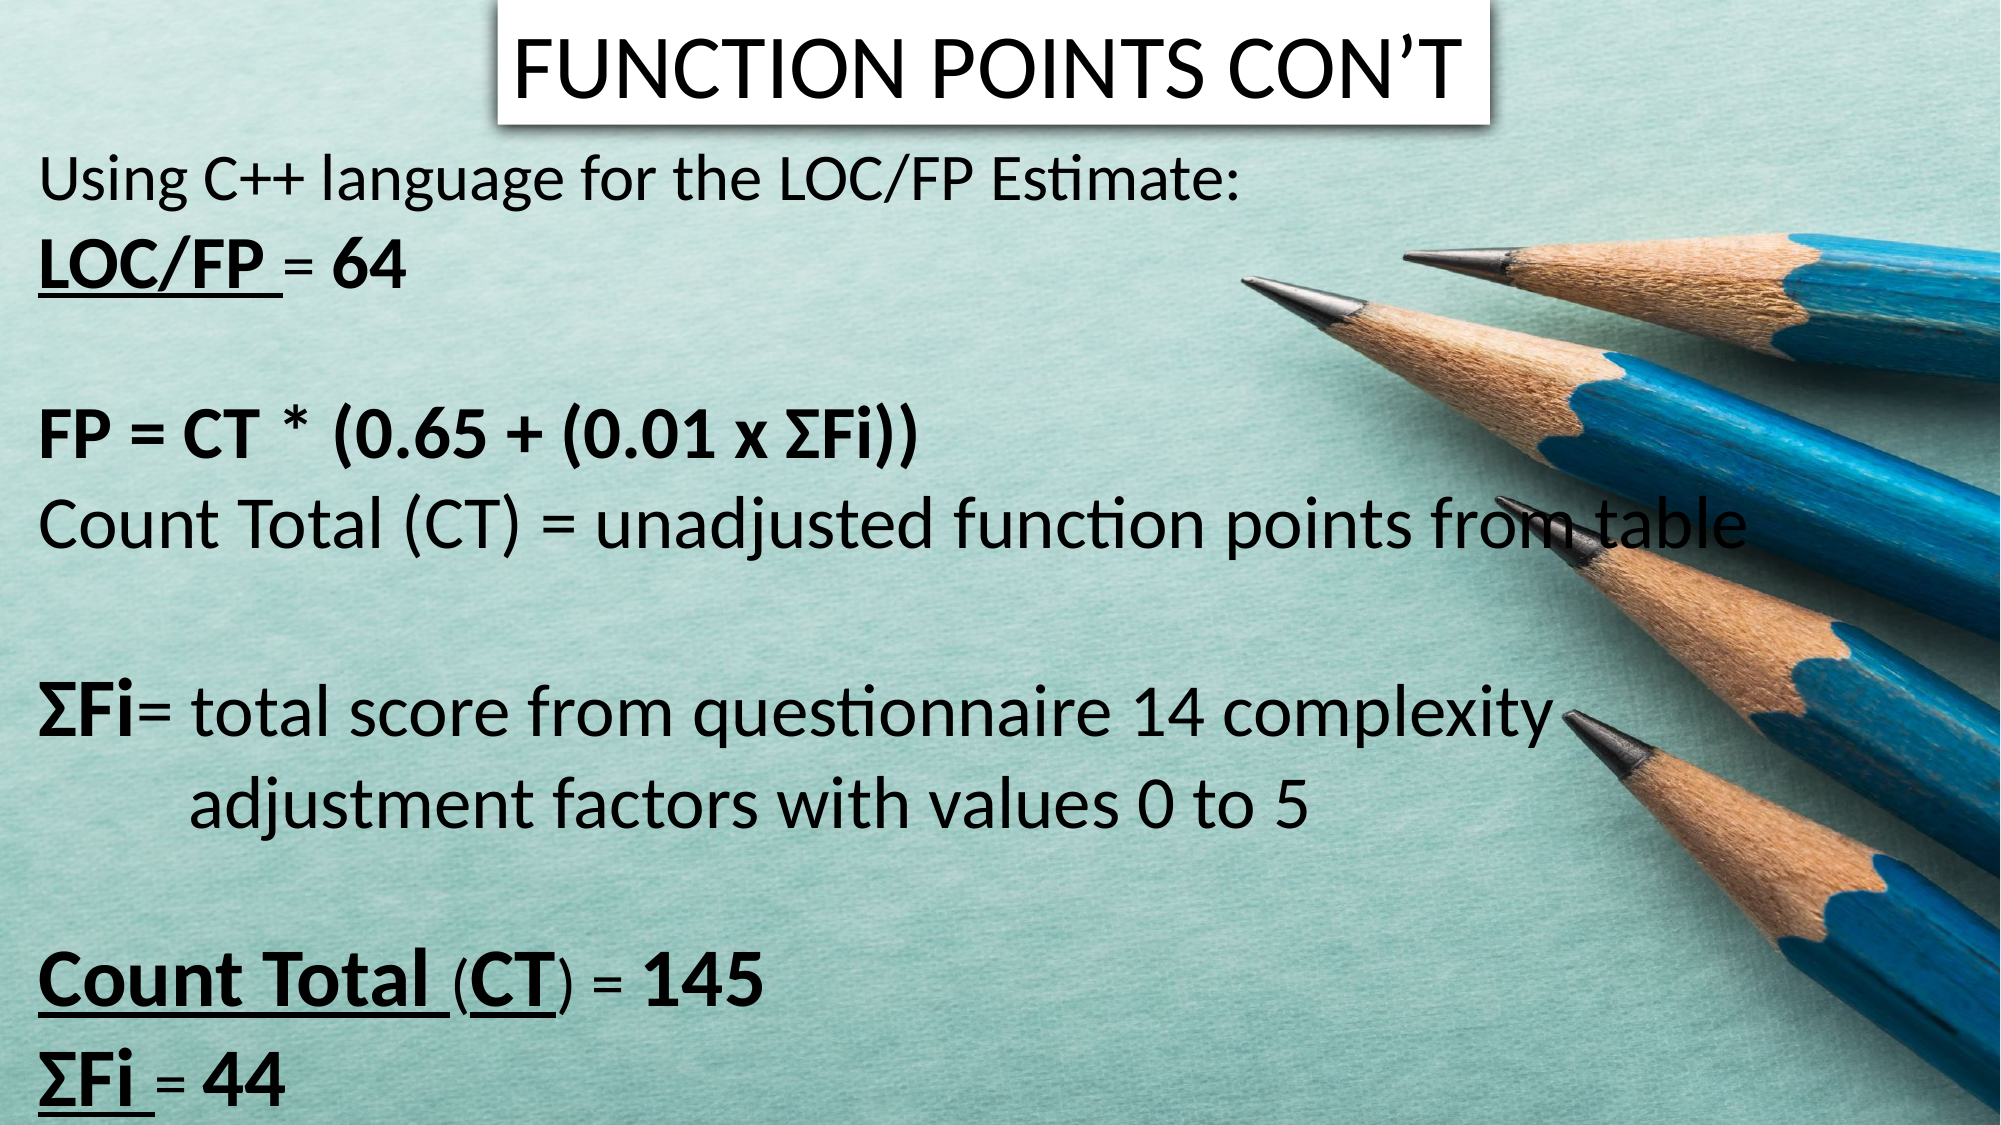

FUNCTION POINTS CON’T
Using C++ language for the LOC/FP Estimate:
LOC/FP = 64

FP = CT * (0.65 + (0.01 x ΣFi))
Count Total (CT) = unadjusted function points from table

ΣFi= total score from questionnaire 14 complexity
	adjustment factors with values 0 to 5

Count Total (CT) = 145
ΣFi = 44